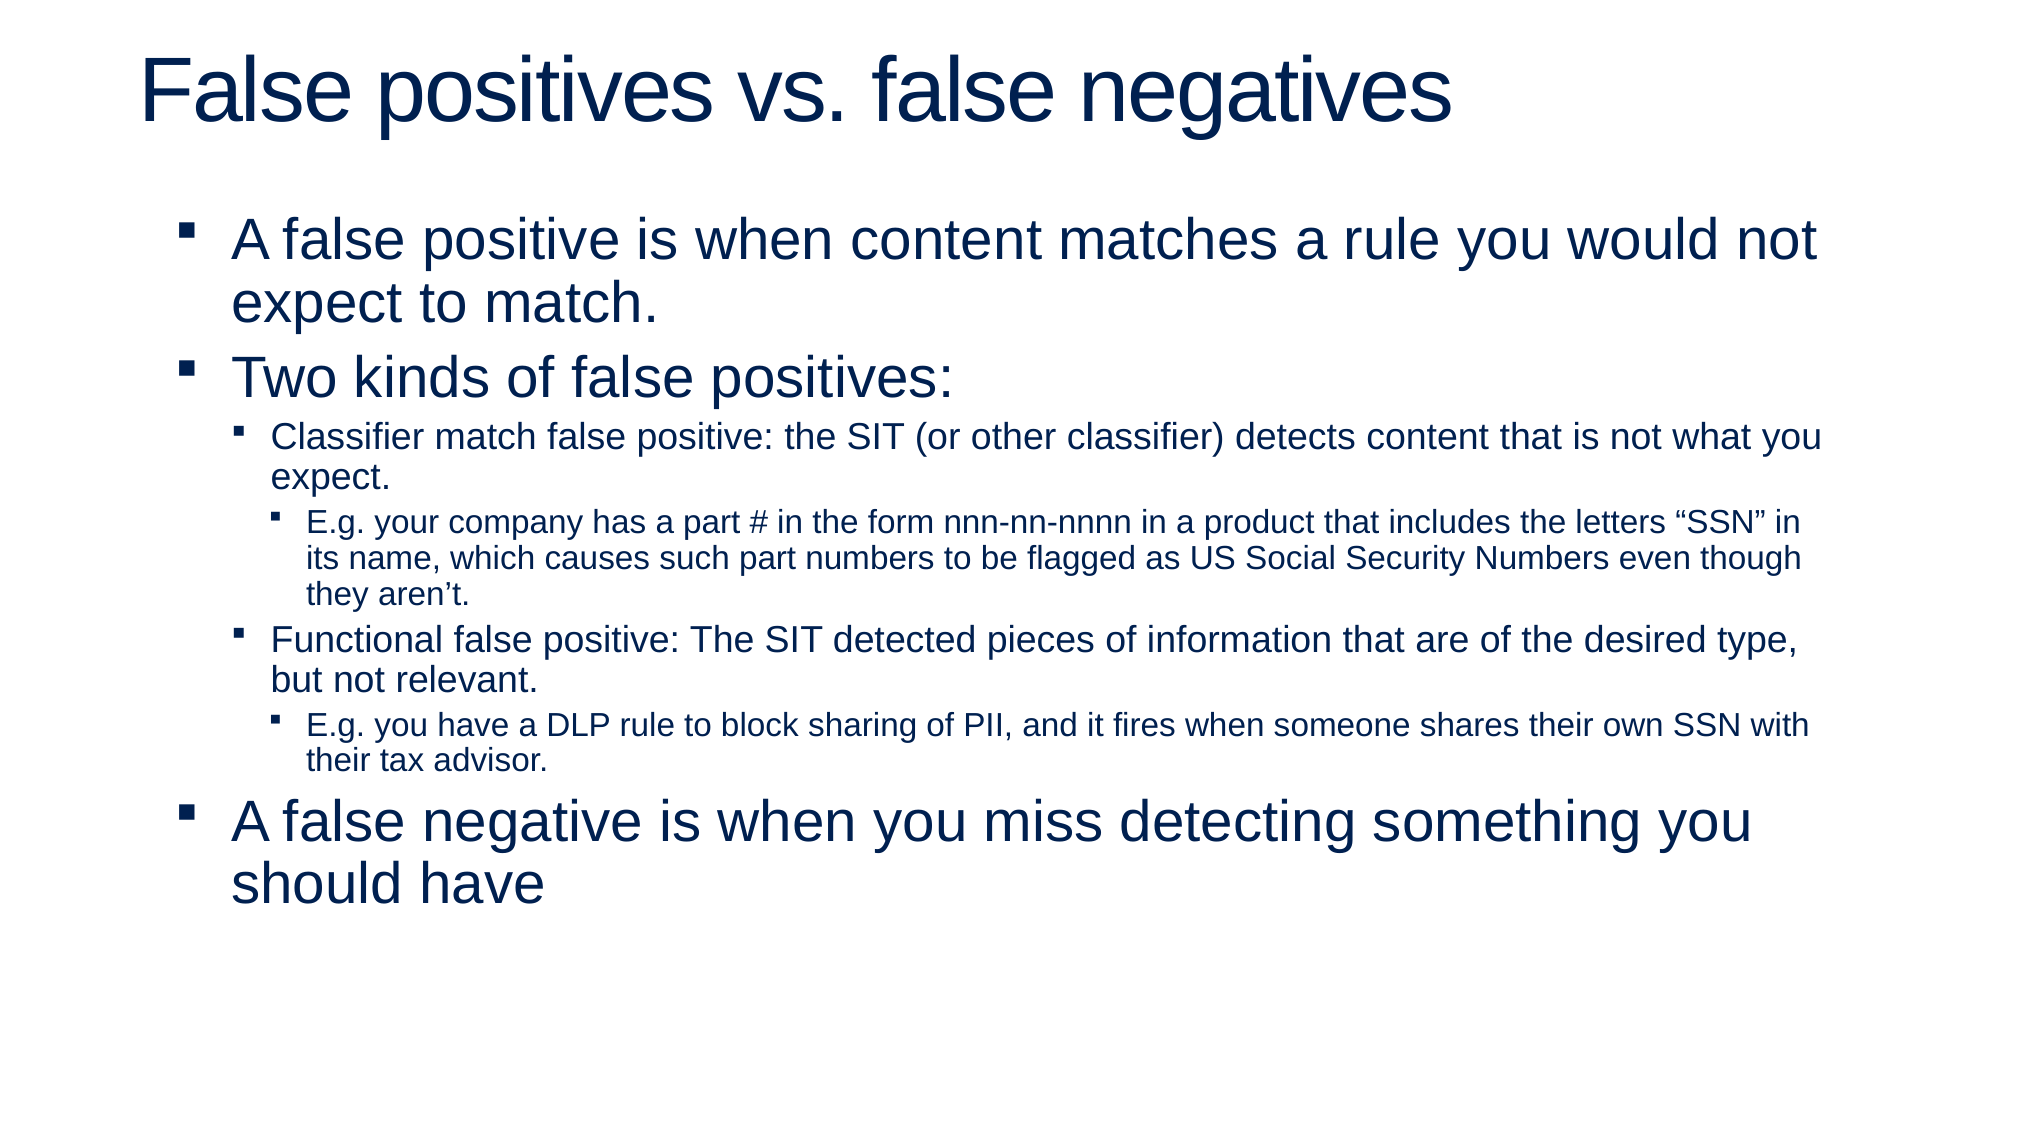

# False positives vs. false negatives
A false positive is when content matches a rule you would not expect to match.
Two kinds of false positives:
Classifier match false positive: the SIT (or other classifier) detects content that is not what you expect.
E.g. your company has a part # in the form nnn-nn-nnnn in a product that includes the letters “SSN” in its name, which causes such part numbers to be flagged as US Social Security Numbers even though they aren’t.
Functional false positive: The SIT detected pieces of information that are of the desired type, but not relevant.
E.g. you have a DLP rule to block sharing of PII, and it fires when someone shares their own SSN with their tax advisor.
A false negative is when you miss detecting something you should have